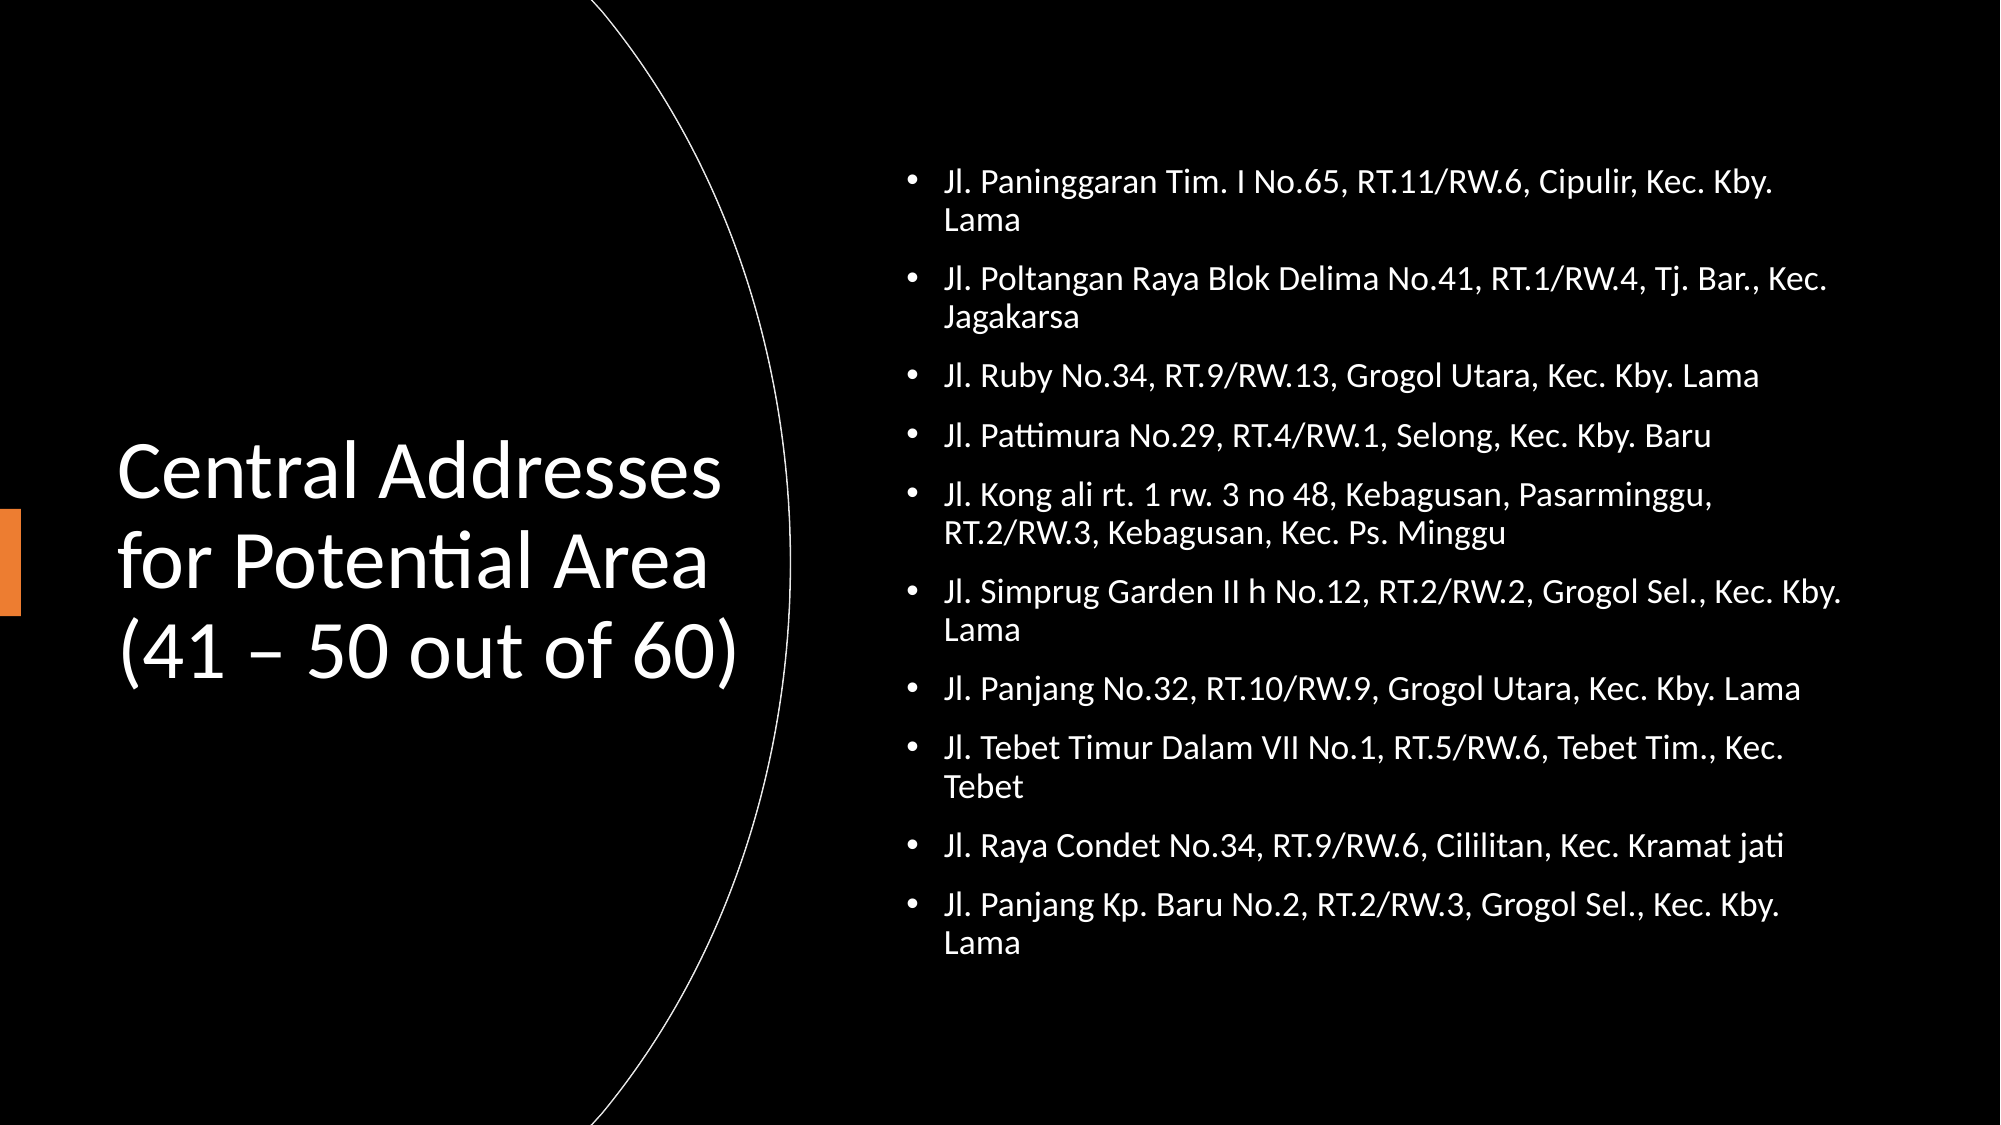

Jl. Paninggaran Tim. I No.65, RT.11/RW.6, Cipulir, Kec. Kby. Lama
Jl. Poltangan Raya Blok Delima No.41, RT.1/RW.4, Tj. Bar., Kec. Jagakarsa
Jl. Ruby No.34, RT.9/RW.13, Grogol Utara, Kec. Kby. Lama
Jl. Pattimura No.29, RT.4/RW.1, Selong, Kec. Kby. Baru
Jl. Kong ali rt. 1 rw. 3 no 48, Kebagusan, Pasarminggu, RT.2/RW.3, Kebagusan, Kec. Ps. Minggu
Jl. Simprug Garden II h No.12, RT.2/RW.2, Grogol Sel., Kec. Kby. Lama
Jl. Panjang No.32, RT.10/RW.9, Grogol Utara, Kec. Kby. Lama
Jl. Tebet Timur Dalam VII No.1, RT.5/RW.6, Tebet Tim., Kec. Tebet
Jl. Raya Condet No.34, RT.9/RW.6, Cililitan, Kec. Kramat jati
Jl. Panjang Kp. Baru No.2, RT.2/RW.3, Grogol Sel., Kec. Kby. Lama
# Central Addresses for Potential Area (41 – 50 out of 60)